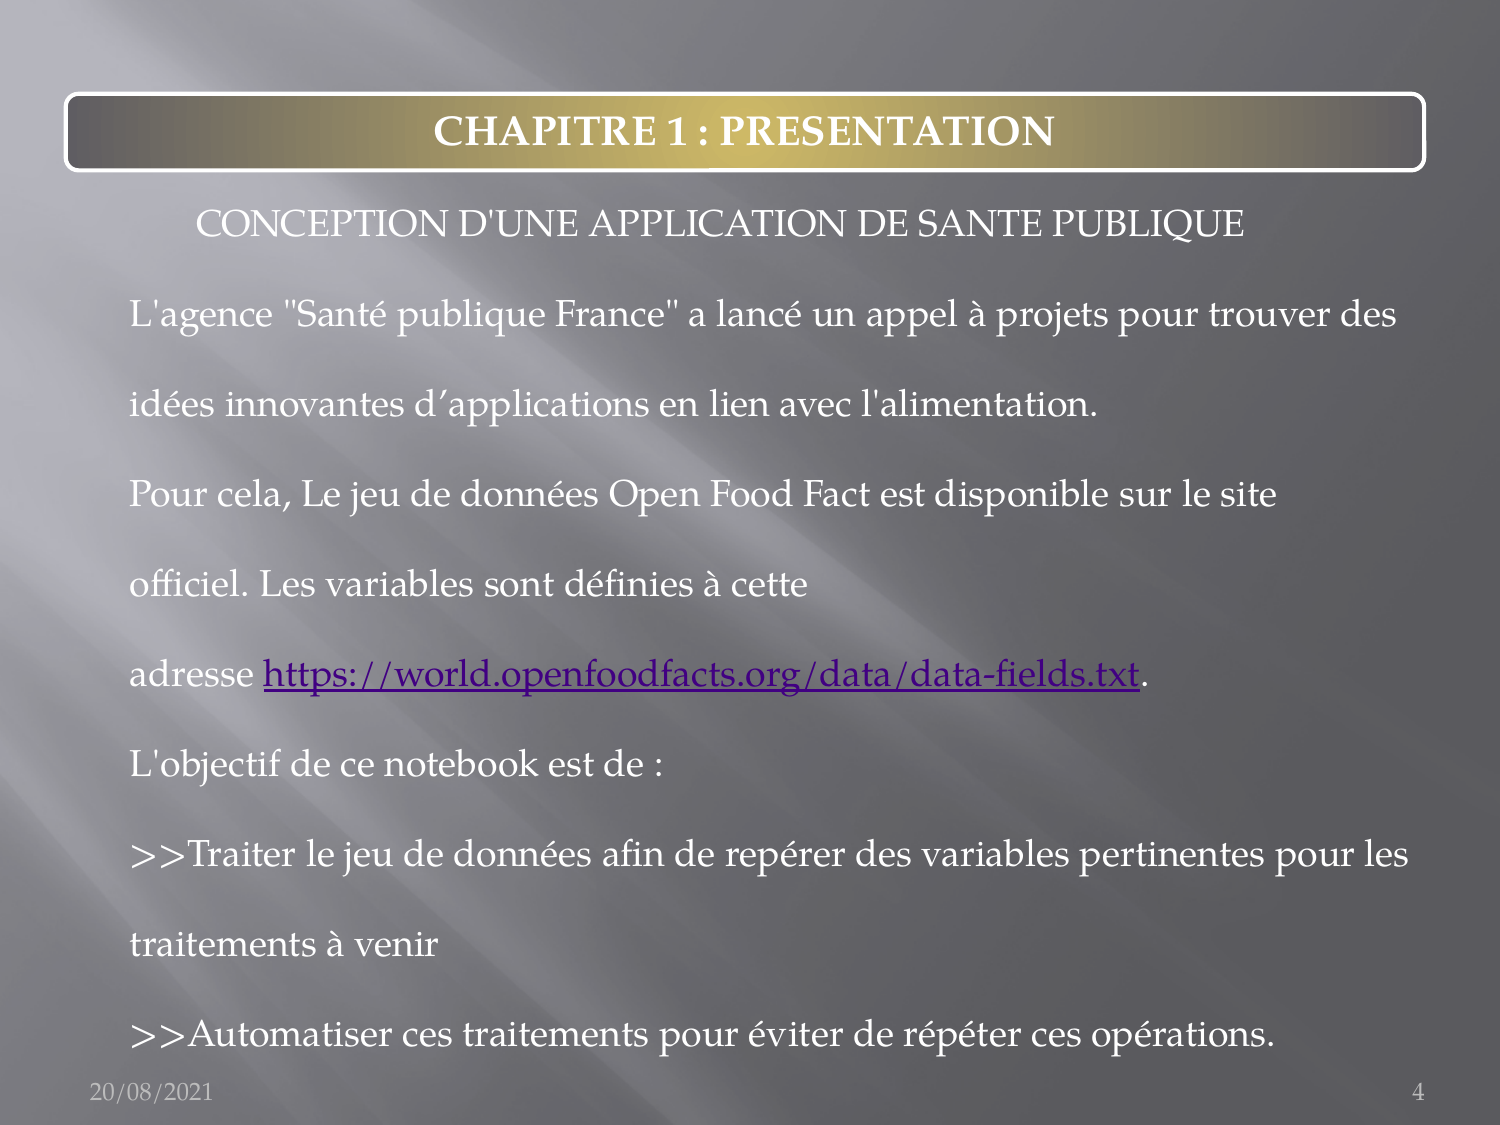

CHAPITRE 1 : PRESENTATION

       CONCEPTION D'UNE APPLICATION DE SANTE PUBLIQUE

L'agence "Santé publique France" a lancé un appel à projets pour trouver des

idées innovantes d’applications en lien avec l'alimentation.

Pour cela, Le jeu de données Open Food Fact est disponible sur le site

officiel. Les variables sont définies à cette

adresse https://world.openfoodfacts.org/data/data-fields.txt.

L'objectif de ce notebook est de :

>>Traiter le jeu de données afin de repérer des variables pertinentes pour les

traitements à venir

>>Automatiser ces traitements pour éviter de répéter ces opérations.
20/08/2021
4